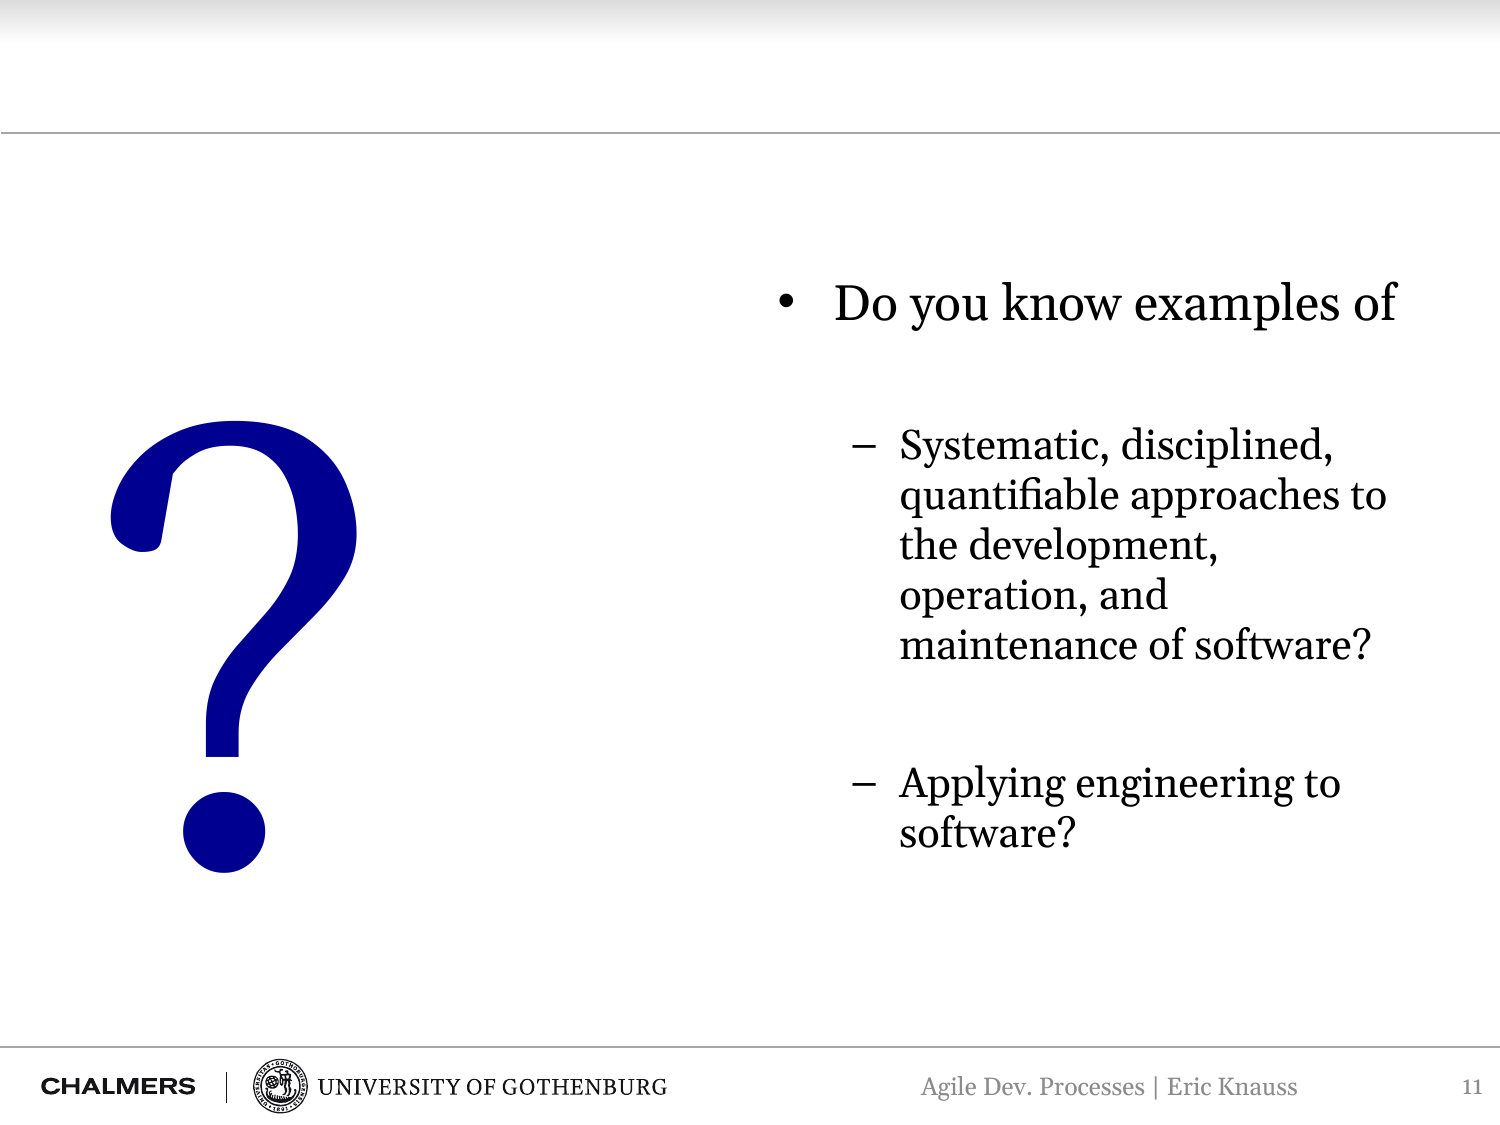

#
?
Do you know examples of

Systematic, disciplined, quantifiable approaches to the development, operation, and maintenance of software?

Applying engineering to software?
11
Agile Dev. Processes | Eric Knauss